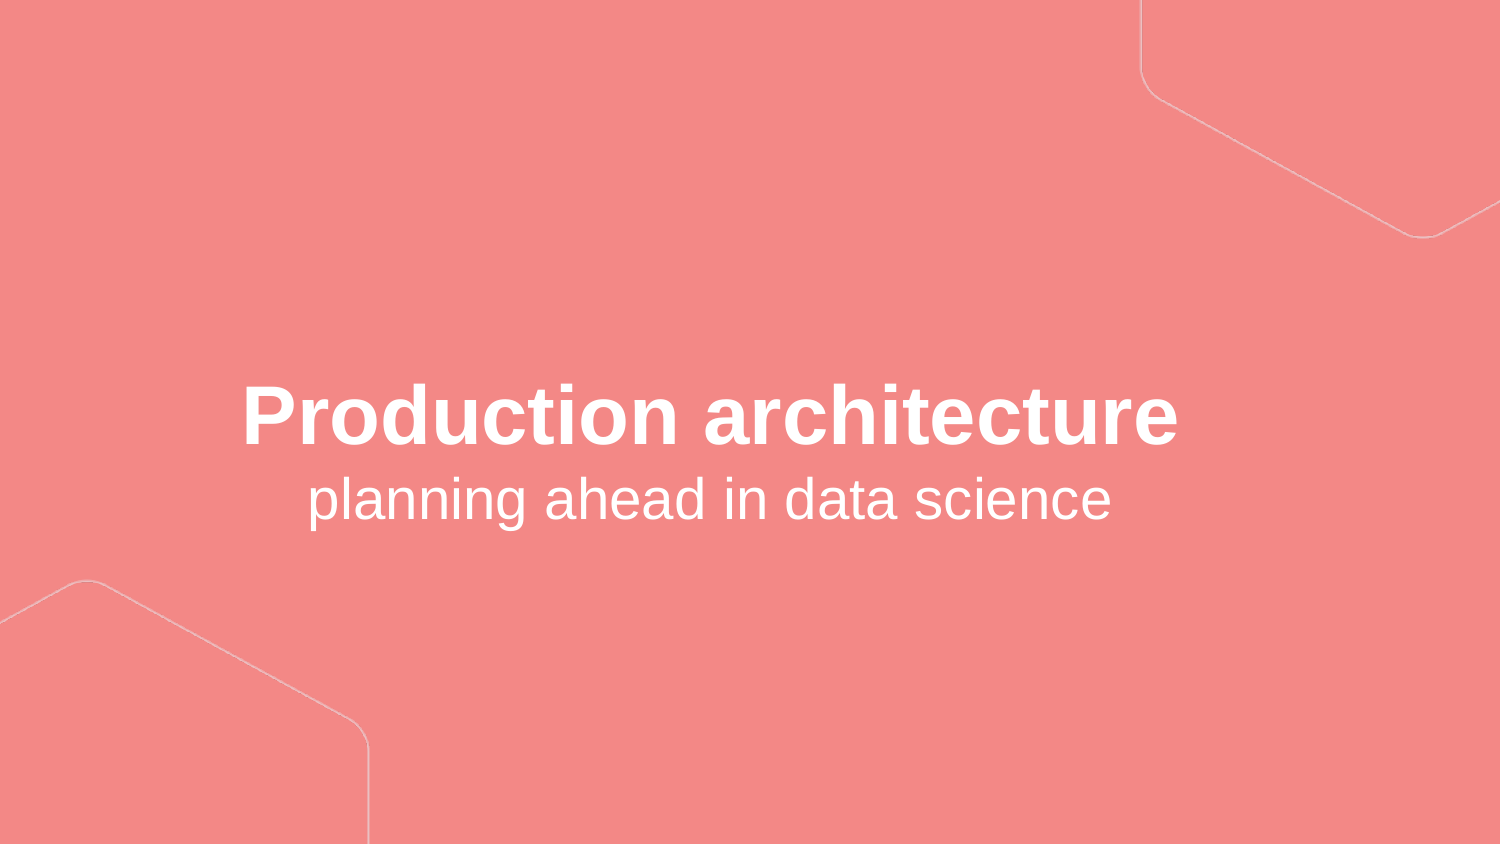

# Production architecture planning ahead in data science